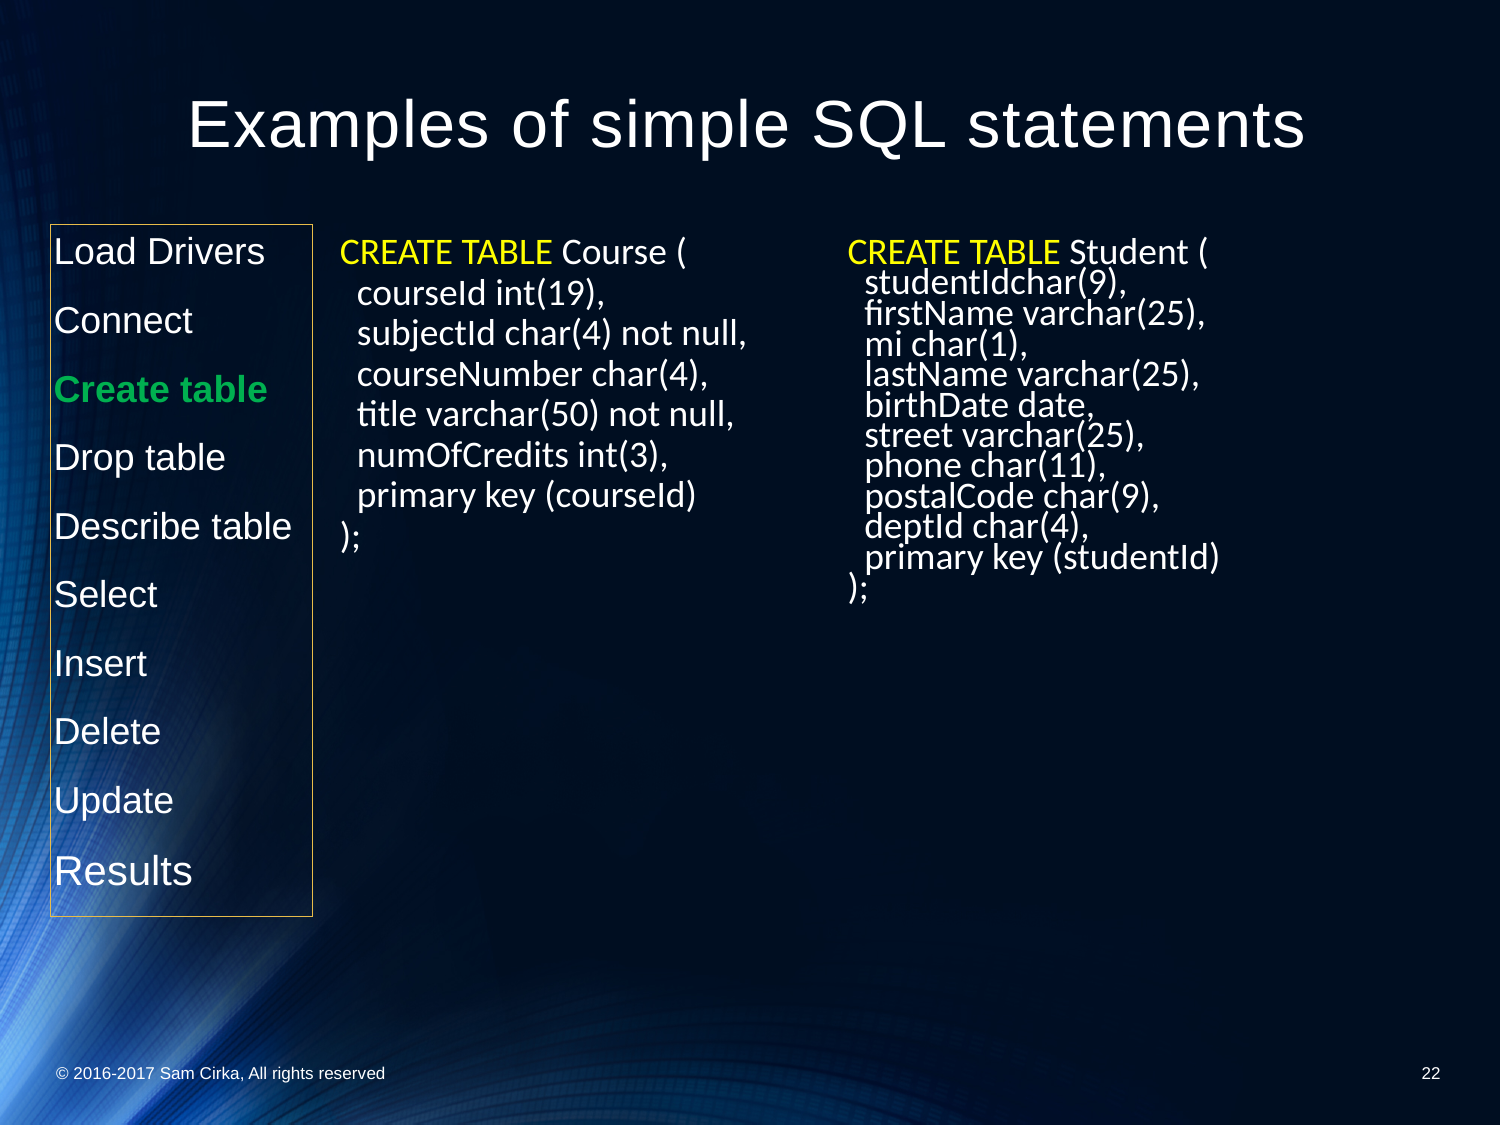

# Examples of simple SQL statements
Load Drivers
Connect
Create table
Drop table
Describe table
Select
Insert
Delete
Update
Results

CREATE TABLE Course (
  courseId int(19),
  subjectId char(4) not null,
  courseNumber char(4),
  title varchar(50) not null,
  numOfCredits int(3),
  primary key (courseId)
);
CREATE TABLE Student (
  studentIdchar(9),
  firstName varchar(25),
  mi char(1),
  lastName varchar(25),
  birthDate date,
  street varchar(25),
  phone char(11),
  postalCode char(9),
  deptId char(4),
  primary key (studentId)
);
© 2016-2017 Sam Cirka, All rights reserved
22